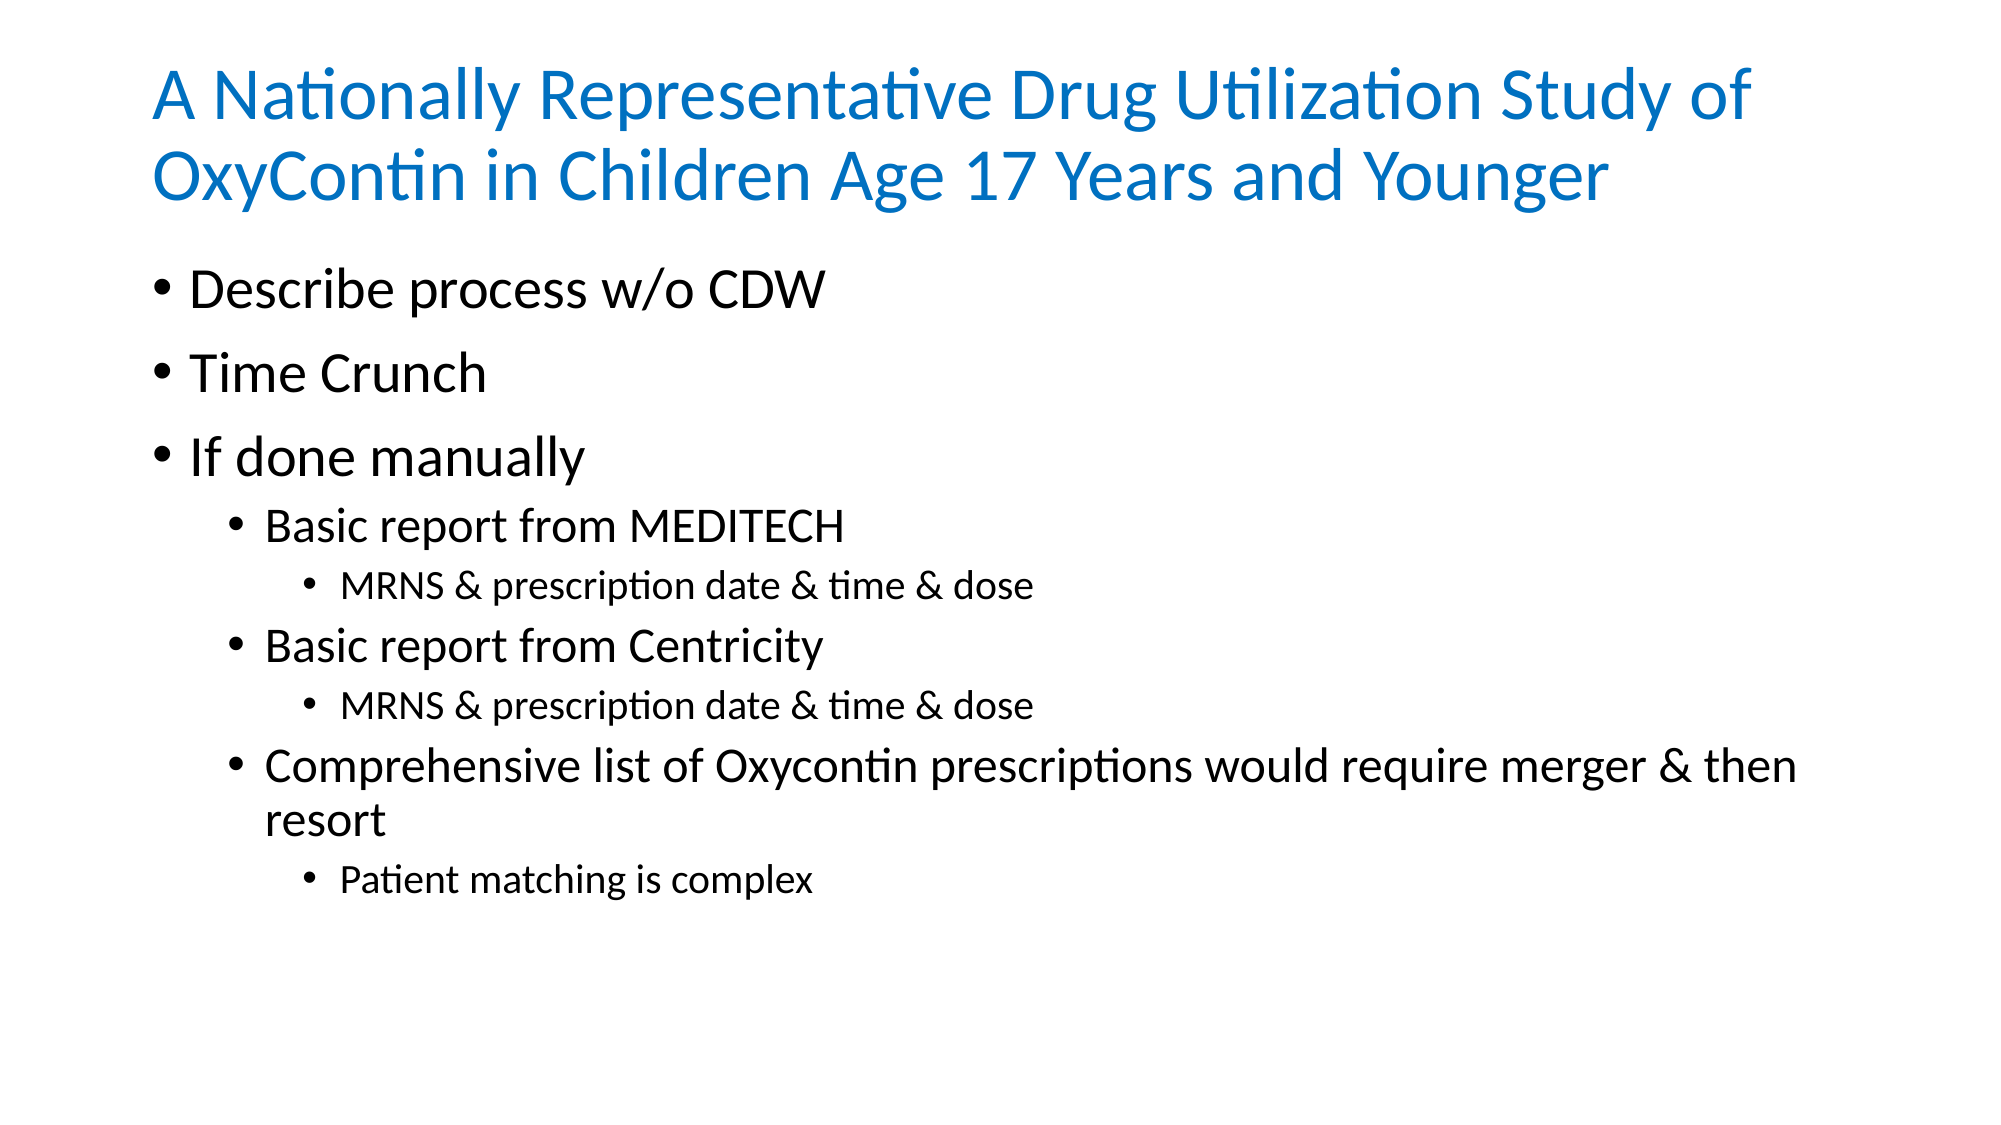

# A Nationally Representative Drug Utilization Study of OxyContin in Children Age 17 Years and Younger
Describe process w/o CDW
Time Crunch
If done manually
Basic report from MEDITECH
MRNS & prescription date & time & dose
Basic report from Centricity
MRNS & prescription date & time & dose
Comprehensive list of Oxycontin prescriptions would require merger & then resort
Patient matching is complex